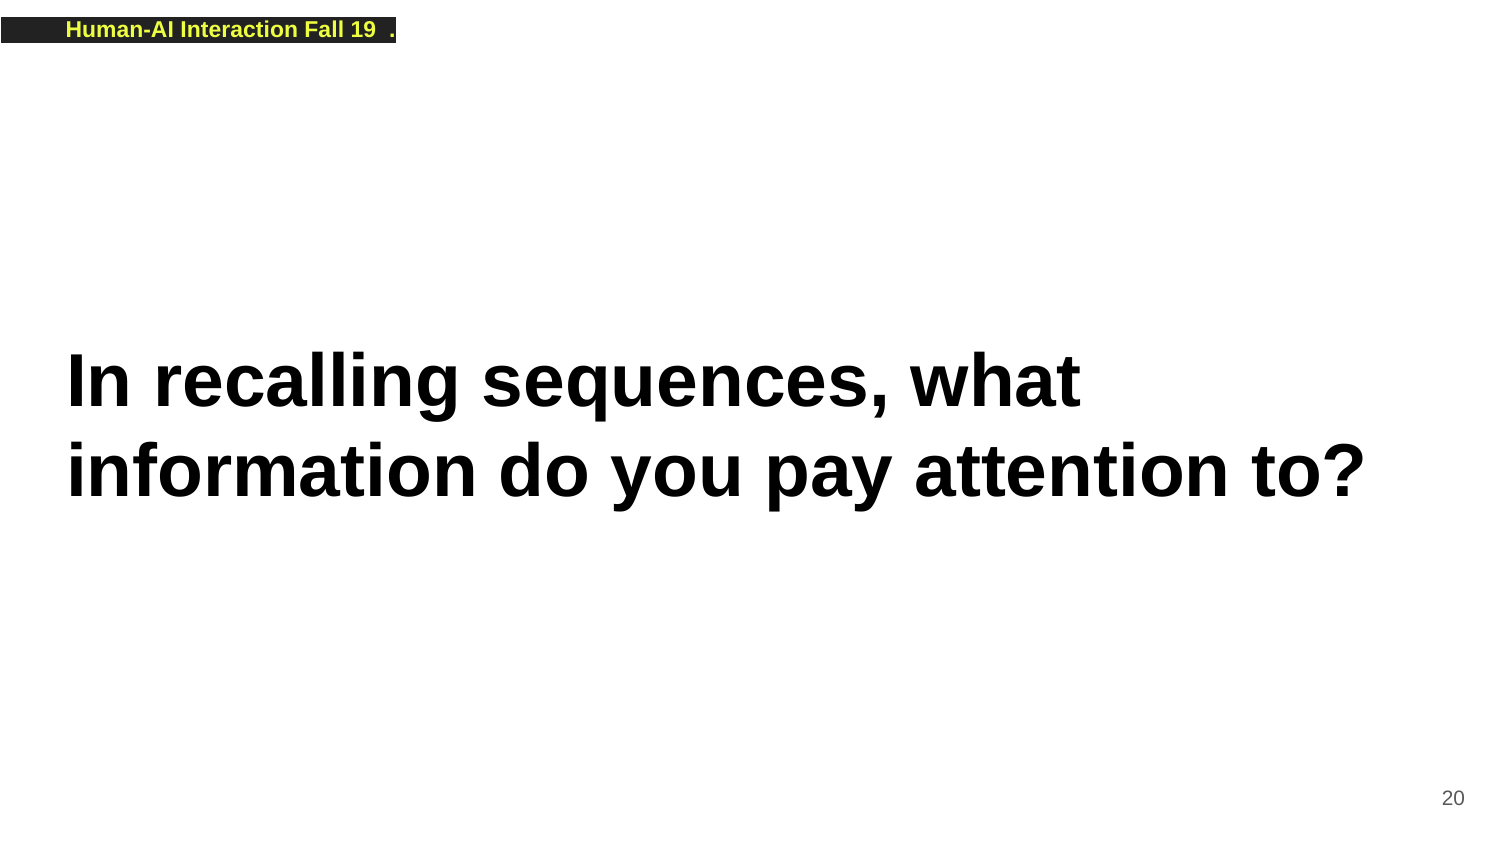

# In recalling sequences, what information do you pay attention to?
20